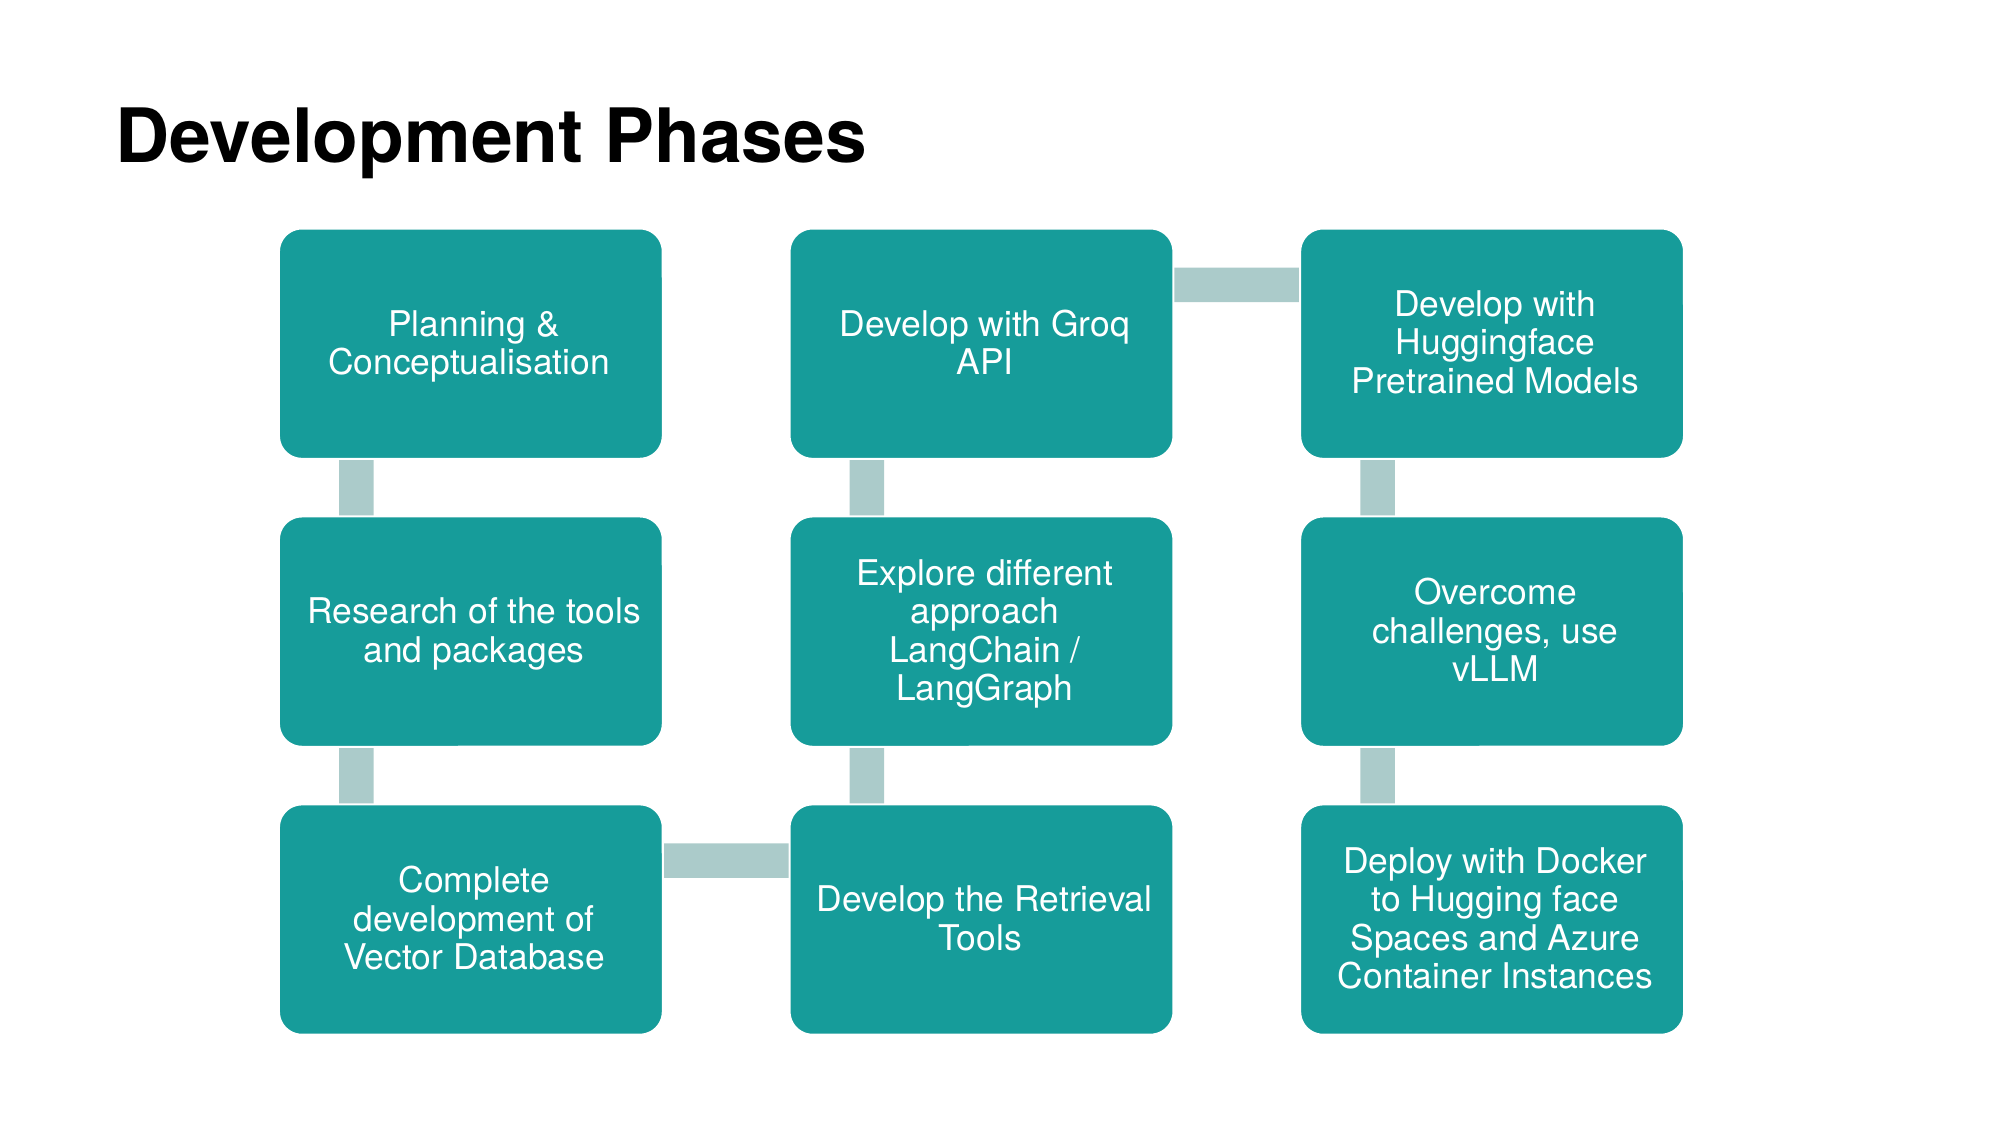

# Development Phases
Planning & Conceptualisation
Research of the tools and packages
Complete development of Vector Database
Develop the Retrieval Tools
Explore different approach LangChain / LangGraph
Develop with Groq API
Develop with Huggingface Pretrained Models
Overcome challenges, use vLLM
Deploy with Docker to Hugging face Spaces and Azure Container Instances